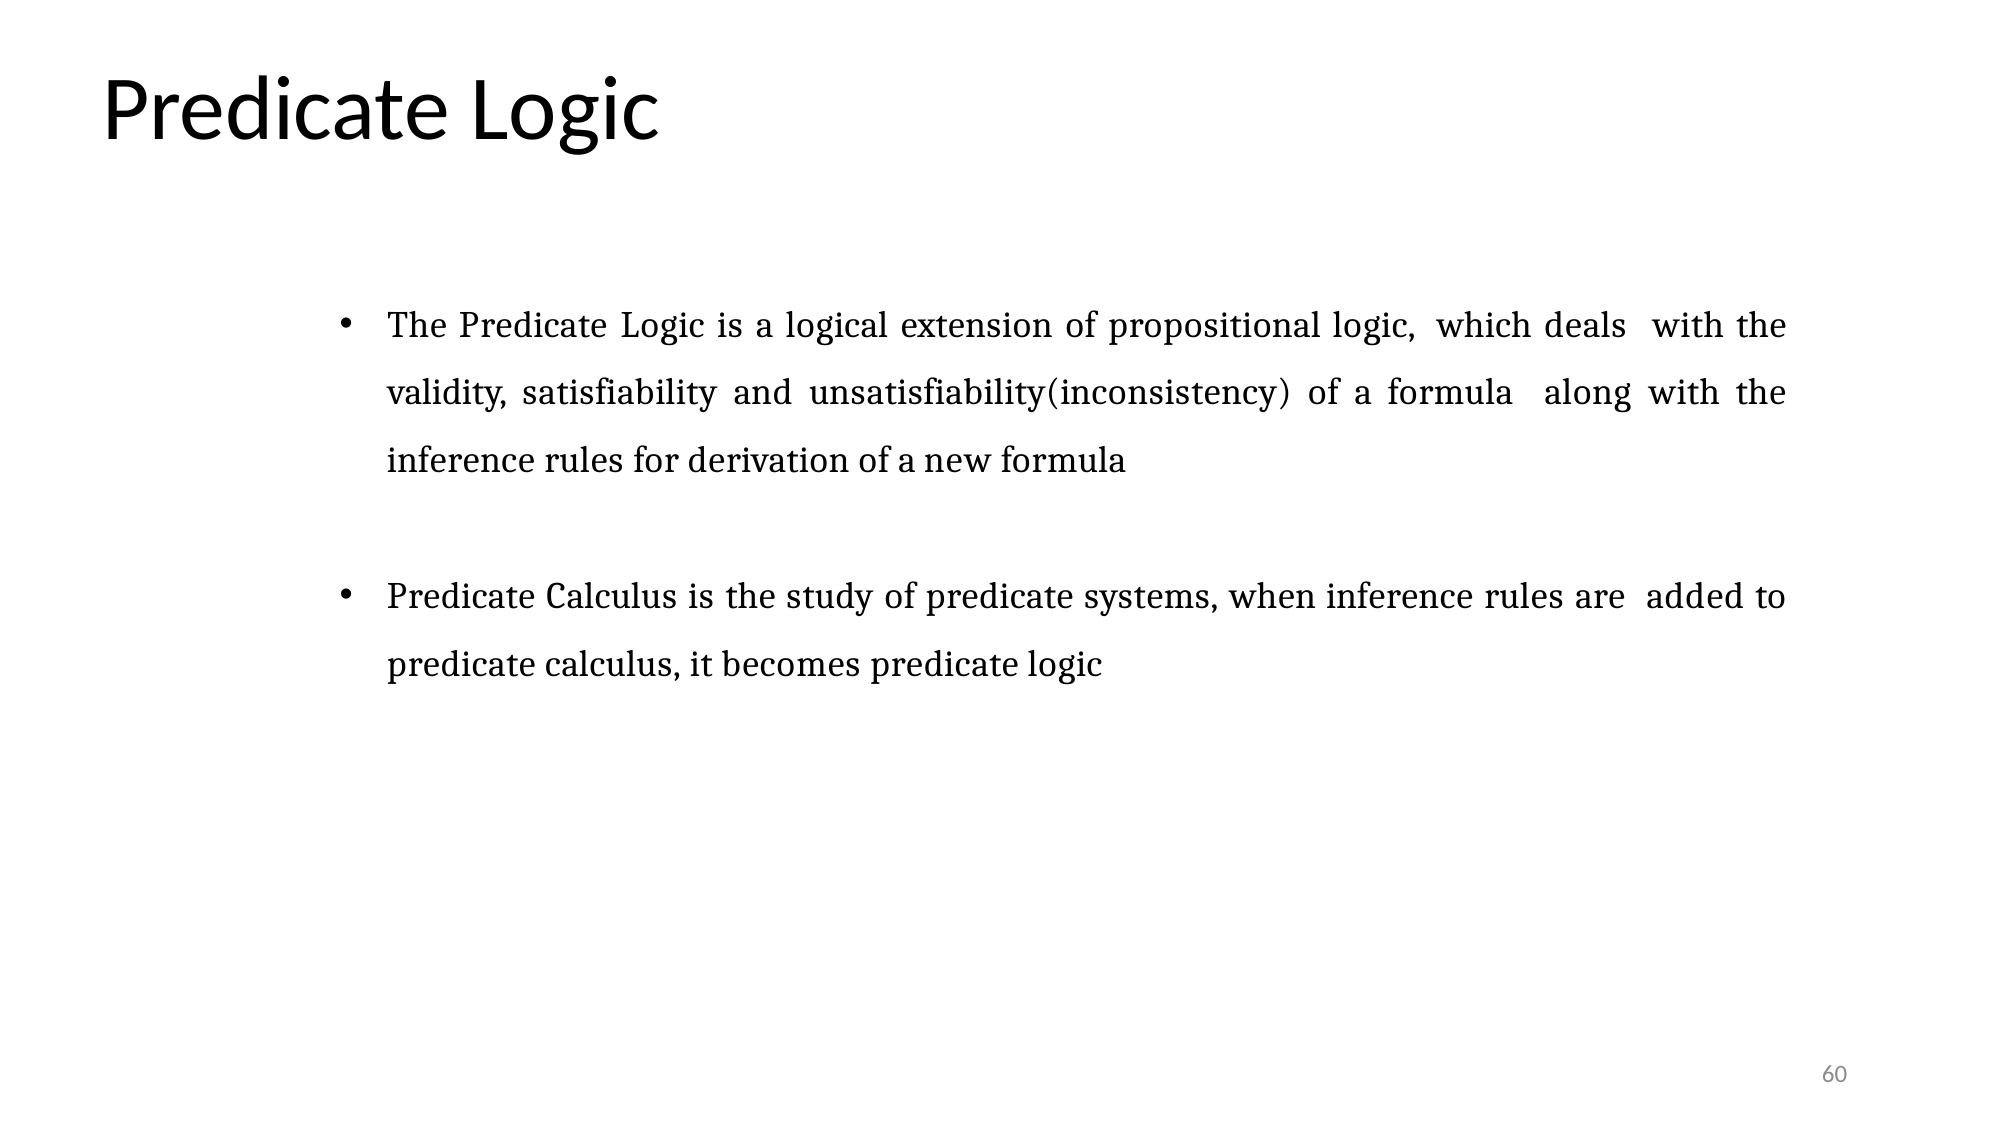

# Predicate Logic
The Predicate Logic is a logical extension of propositional logic, which deals  with the validity, satisfiability and unsatisfiability(inconsistency) of a formula  along with the inference rules for derivation of a new formula

Predicate Calculus is the study of predicate systems, when inference rules are  added to predicate calculus, it becomes predicate logic
60